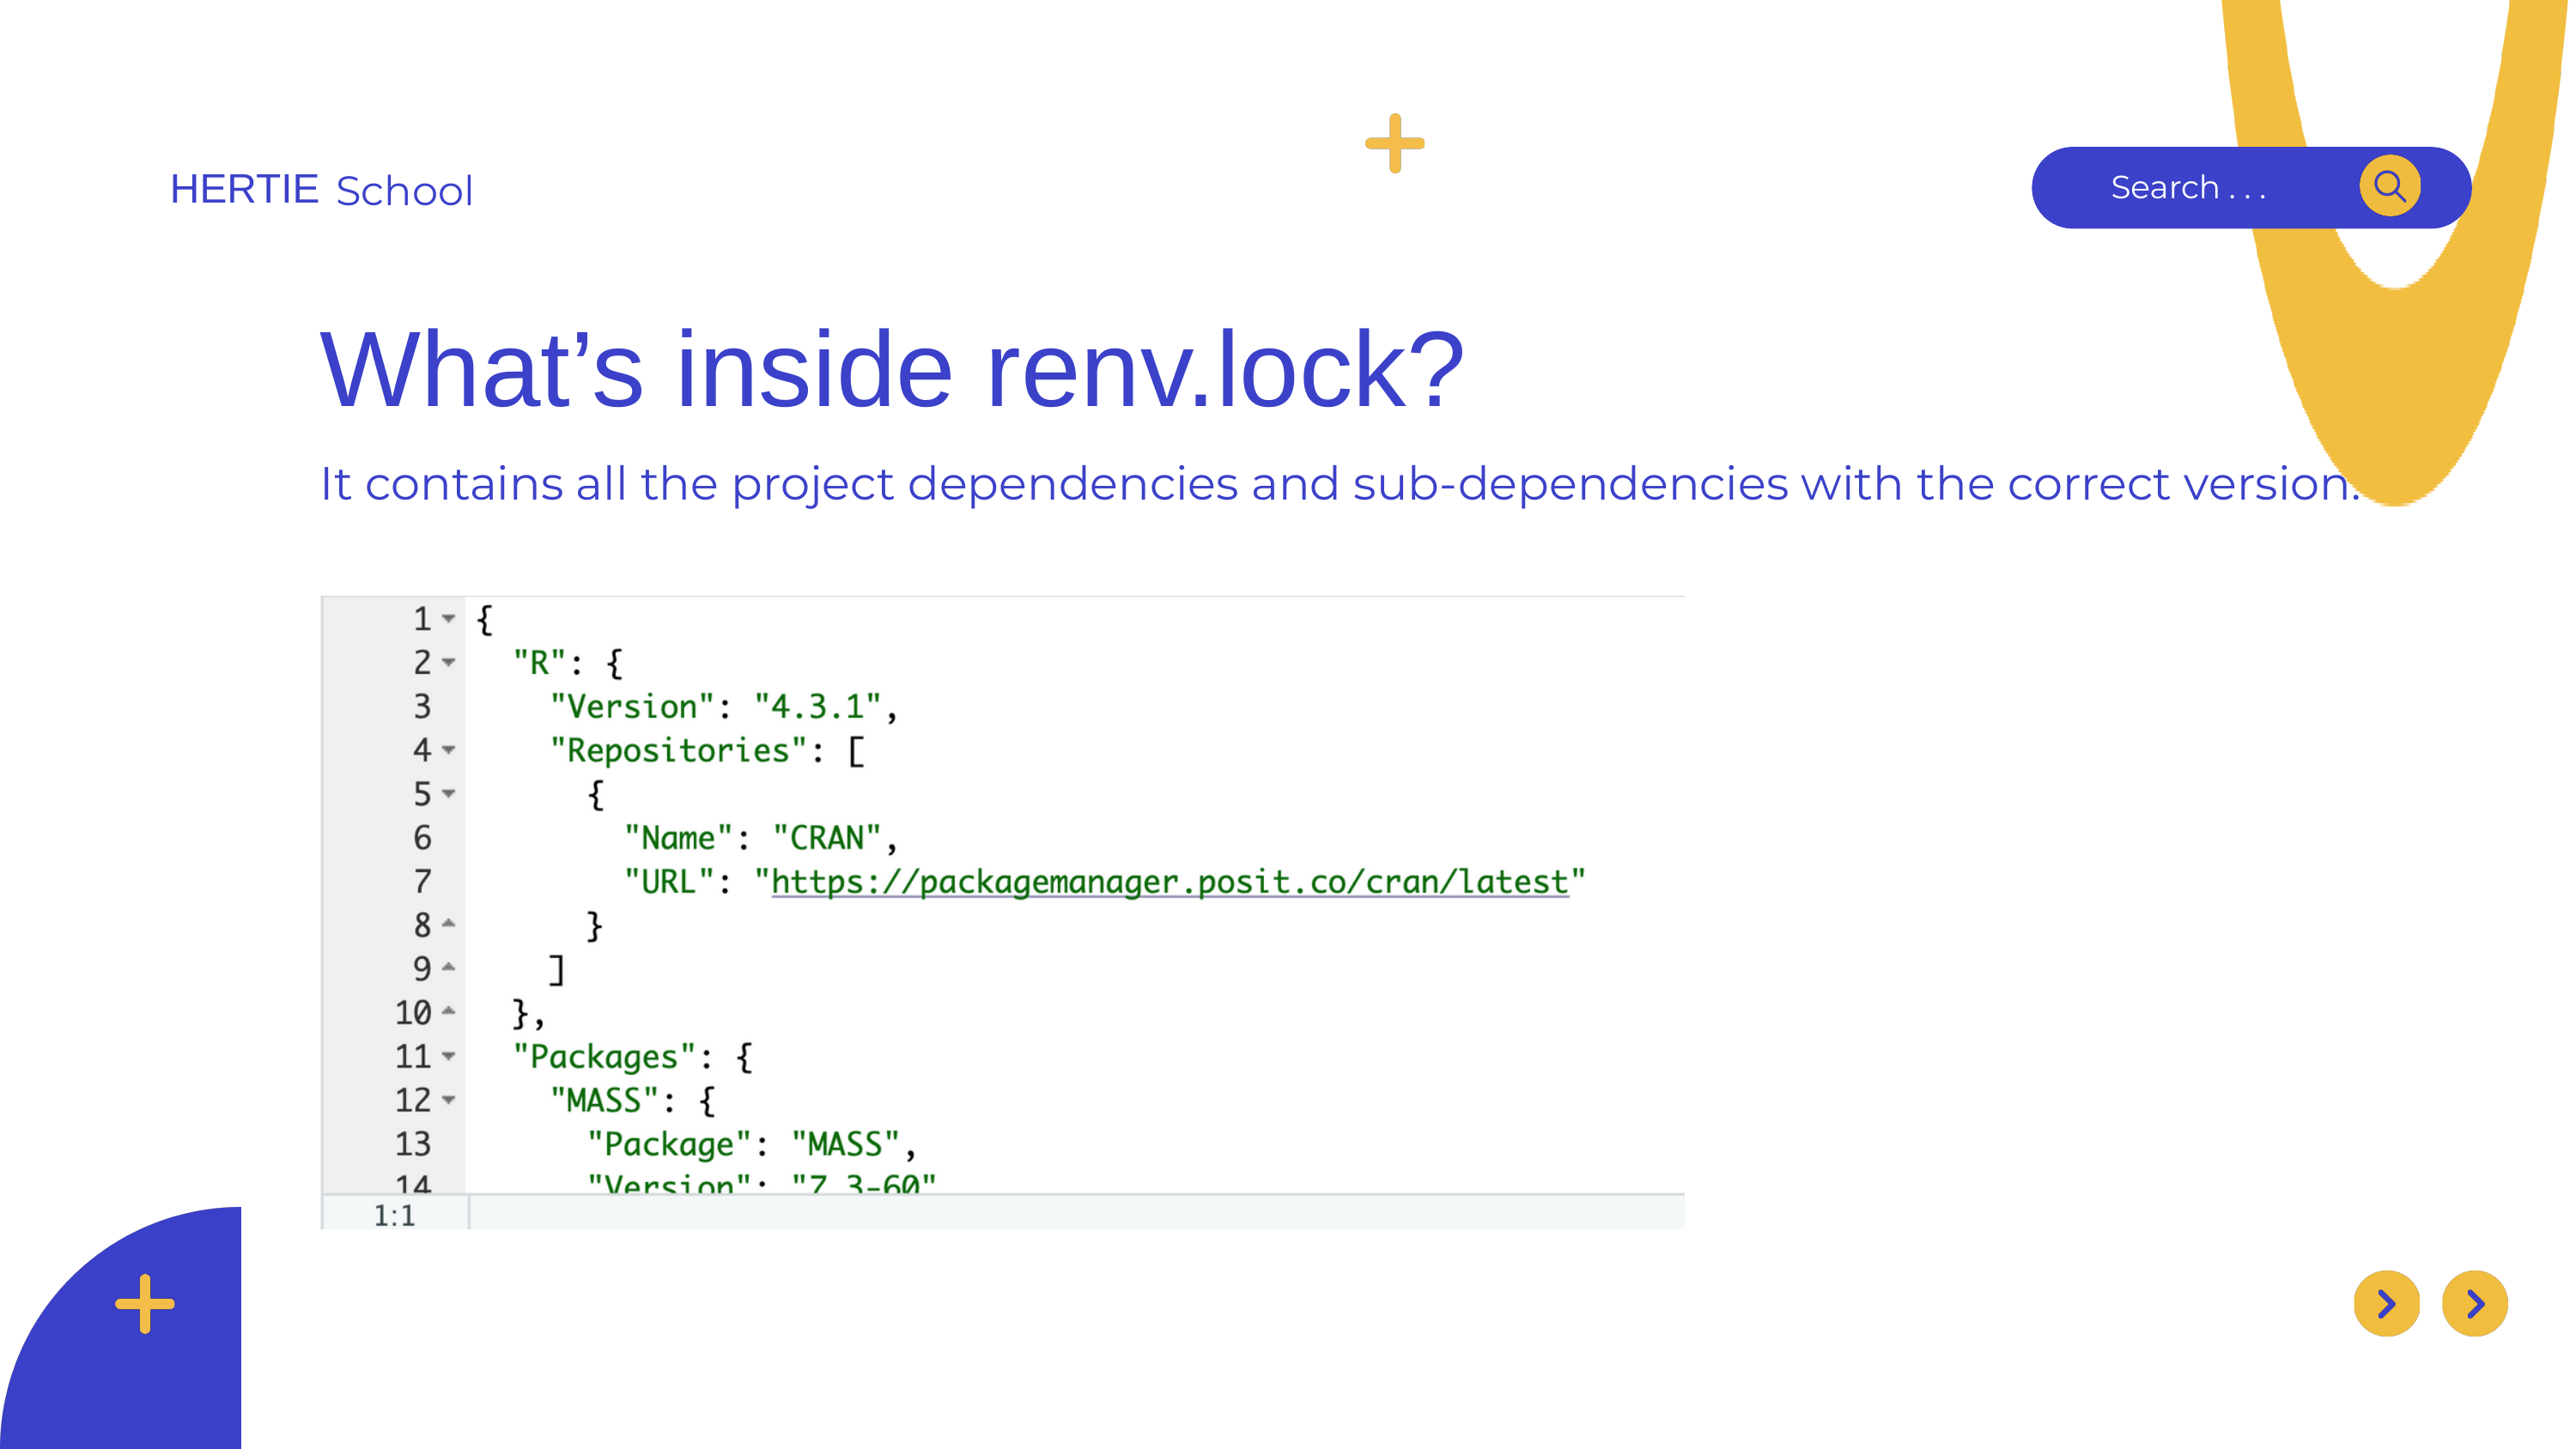

HERTIE

School
Search . . .

What’s inside renv.lock?
It contains all the project dependencies and sub-dependencies with the correct version.